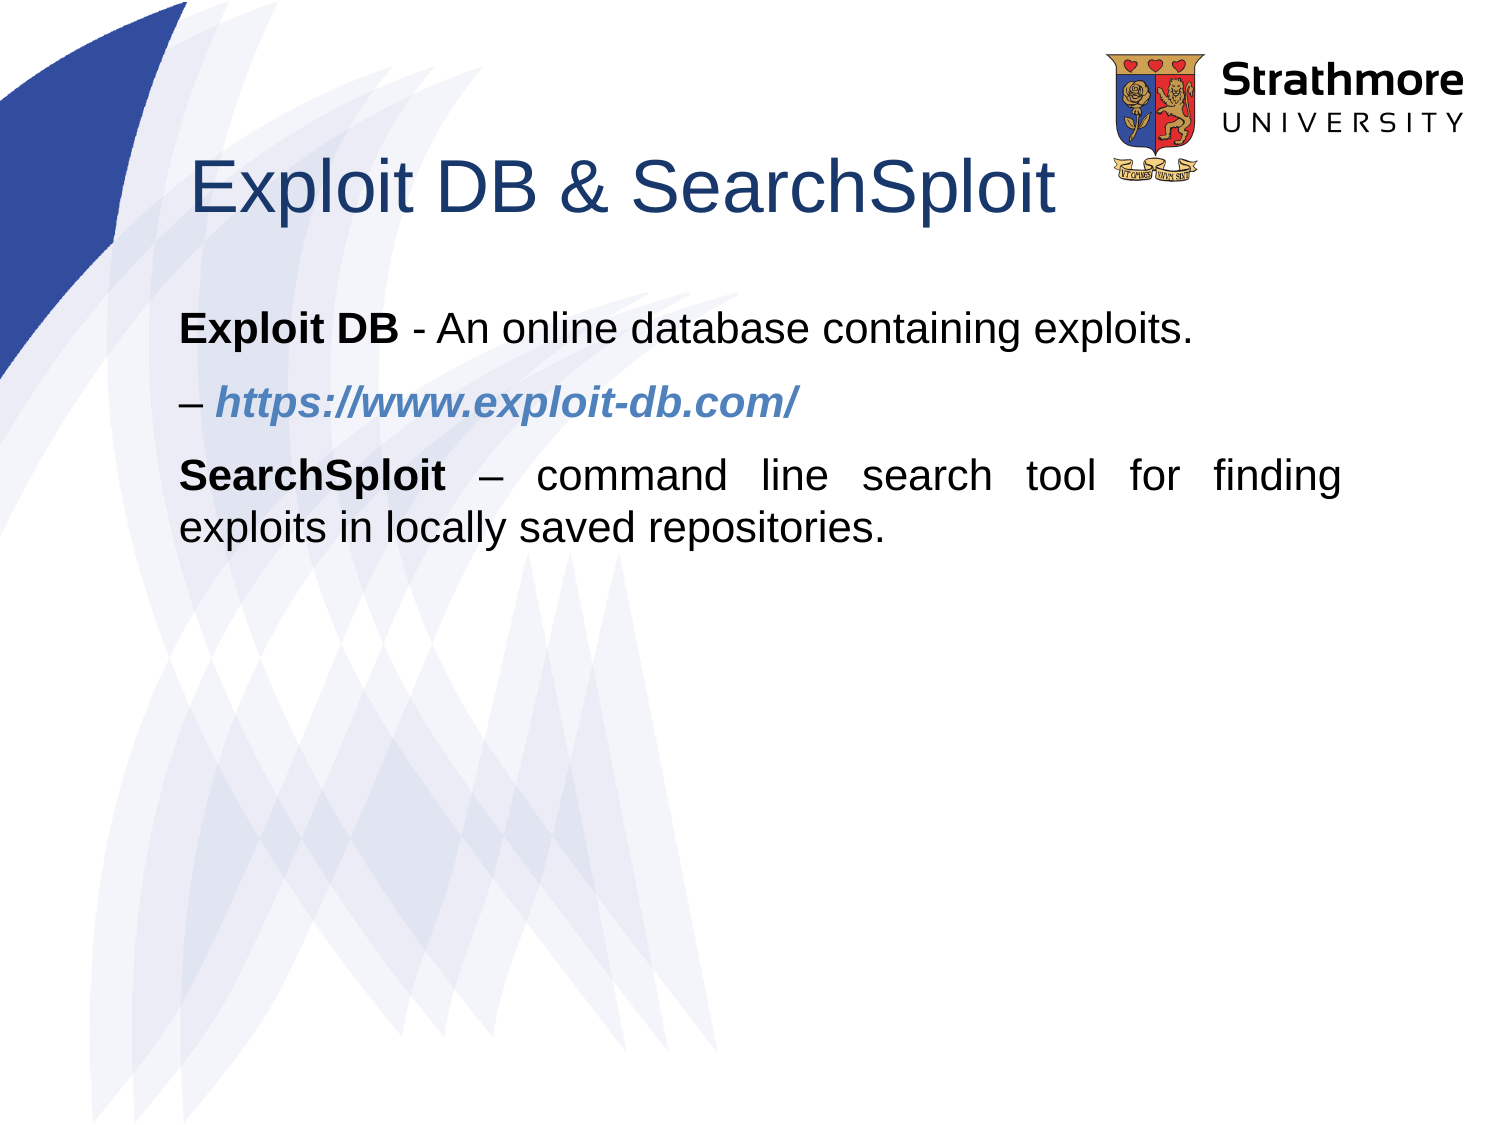

# Exploit DB & SearchSploit
Exploit DB - An online database containing exploits.
– https://www.exploit-db.com/
SearchSploit – command line search tool for finding exploits in locally saved repositories.